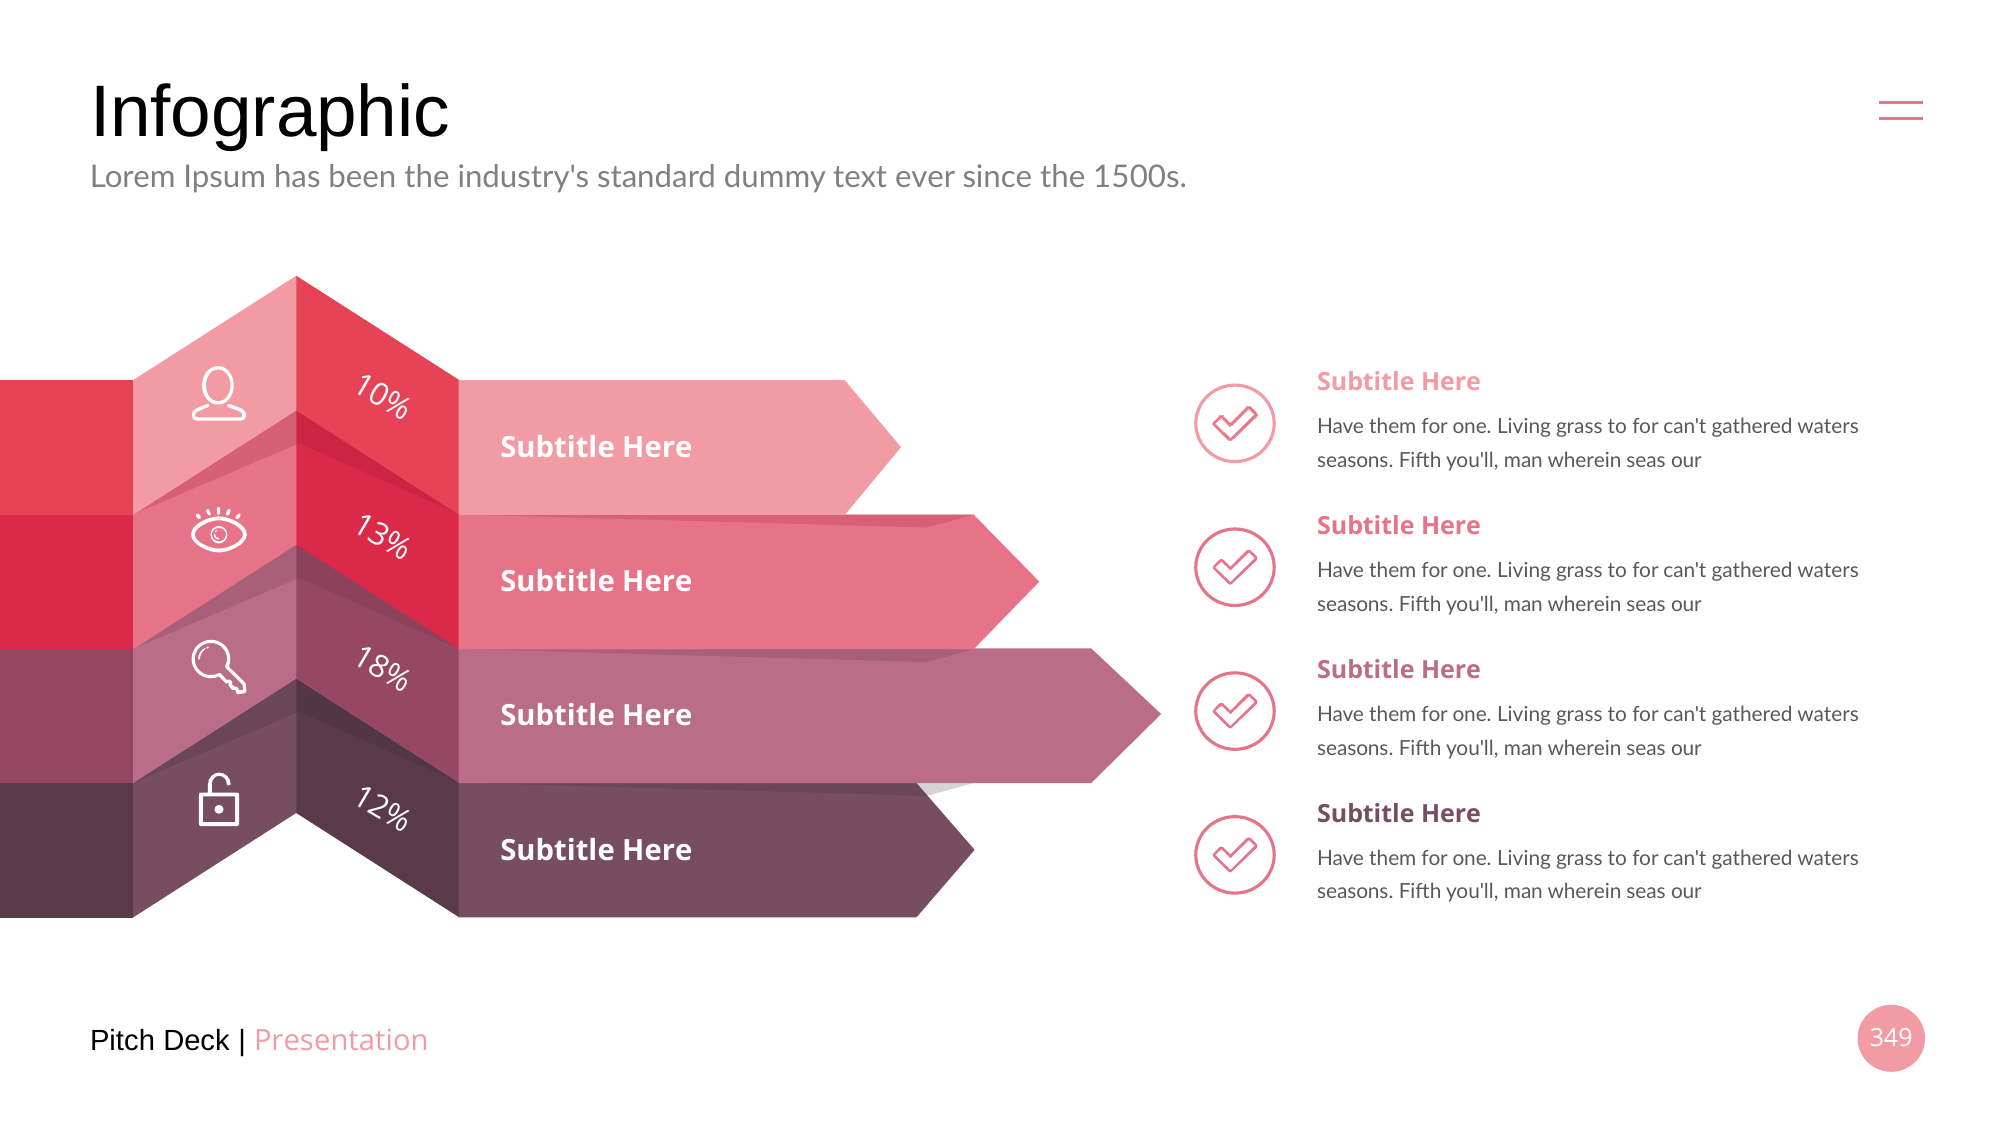

# Infographic
Lorem Ipsum has been the industry's standard dummy text ever since the 1500s.

10%

Subtitle Here

13%

Subtitle Here

18%

Subtitle Here

12%

Subtitle Here
Subtitle Here

Have them for one. Living grass to for can't gathered waters seasons. Fifth you'll, man wherein seas our
Subtitle Here

Have them for one. Living grass to for can't gathered waters seasons. Fifth you'll, man wherein seas our
Subtitle Here

Have them for one. Living grass to for can't gathered waters seasons. Fifth you'll, man wherein seas our
Subtitle Here

Have them for one. Living grass to for can't gathered waters seasons. Fifth you'll, man wherein seas our
Pitch Deck | Presentation
349